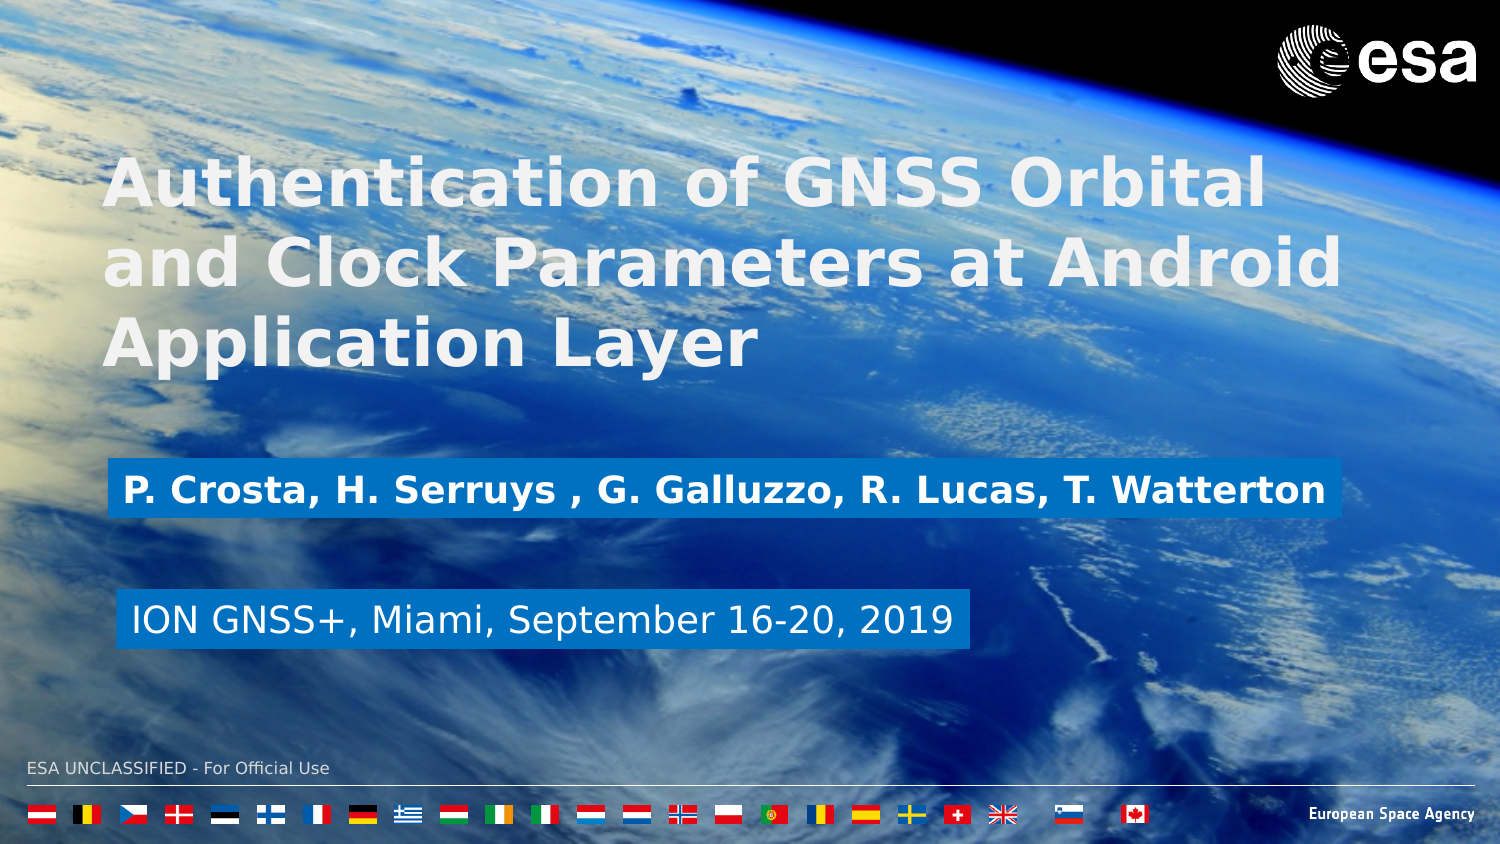

Authentication of GNSS Orbital and Clock Parameters at Android Application Layer
P. Crosta, H. Serruys , G. Galluzzo, R. Lucas, T. Watterton
ION GNSS+, Miami, September 16-20, 2019